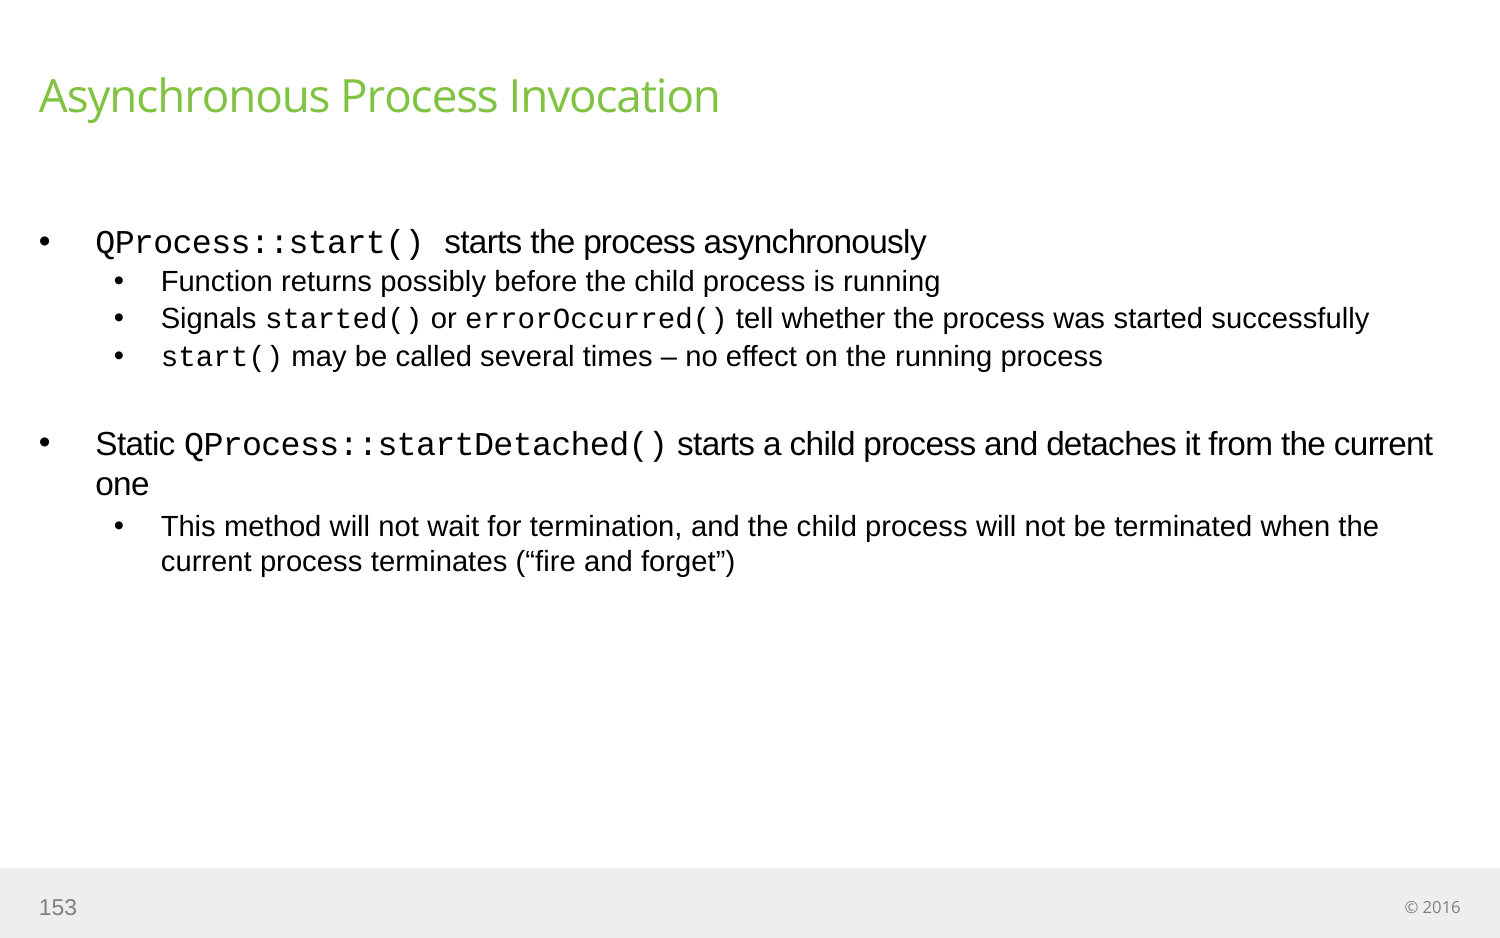

# Asynchronous Process Invocation
QProcess::start() starts the process asynchronously
Function returns possibly before the child process is running
Signals started() or errorOccurred() tell whether the process was started successfully
start() may be called several times – no effect on the running process

Static QProcess::startDetached() starts a child process and detaches it from the current one
This method will not wait for termination, and the child process will not be terminated when the current process terminates (“fire and forget”)

153
© 2016